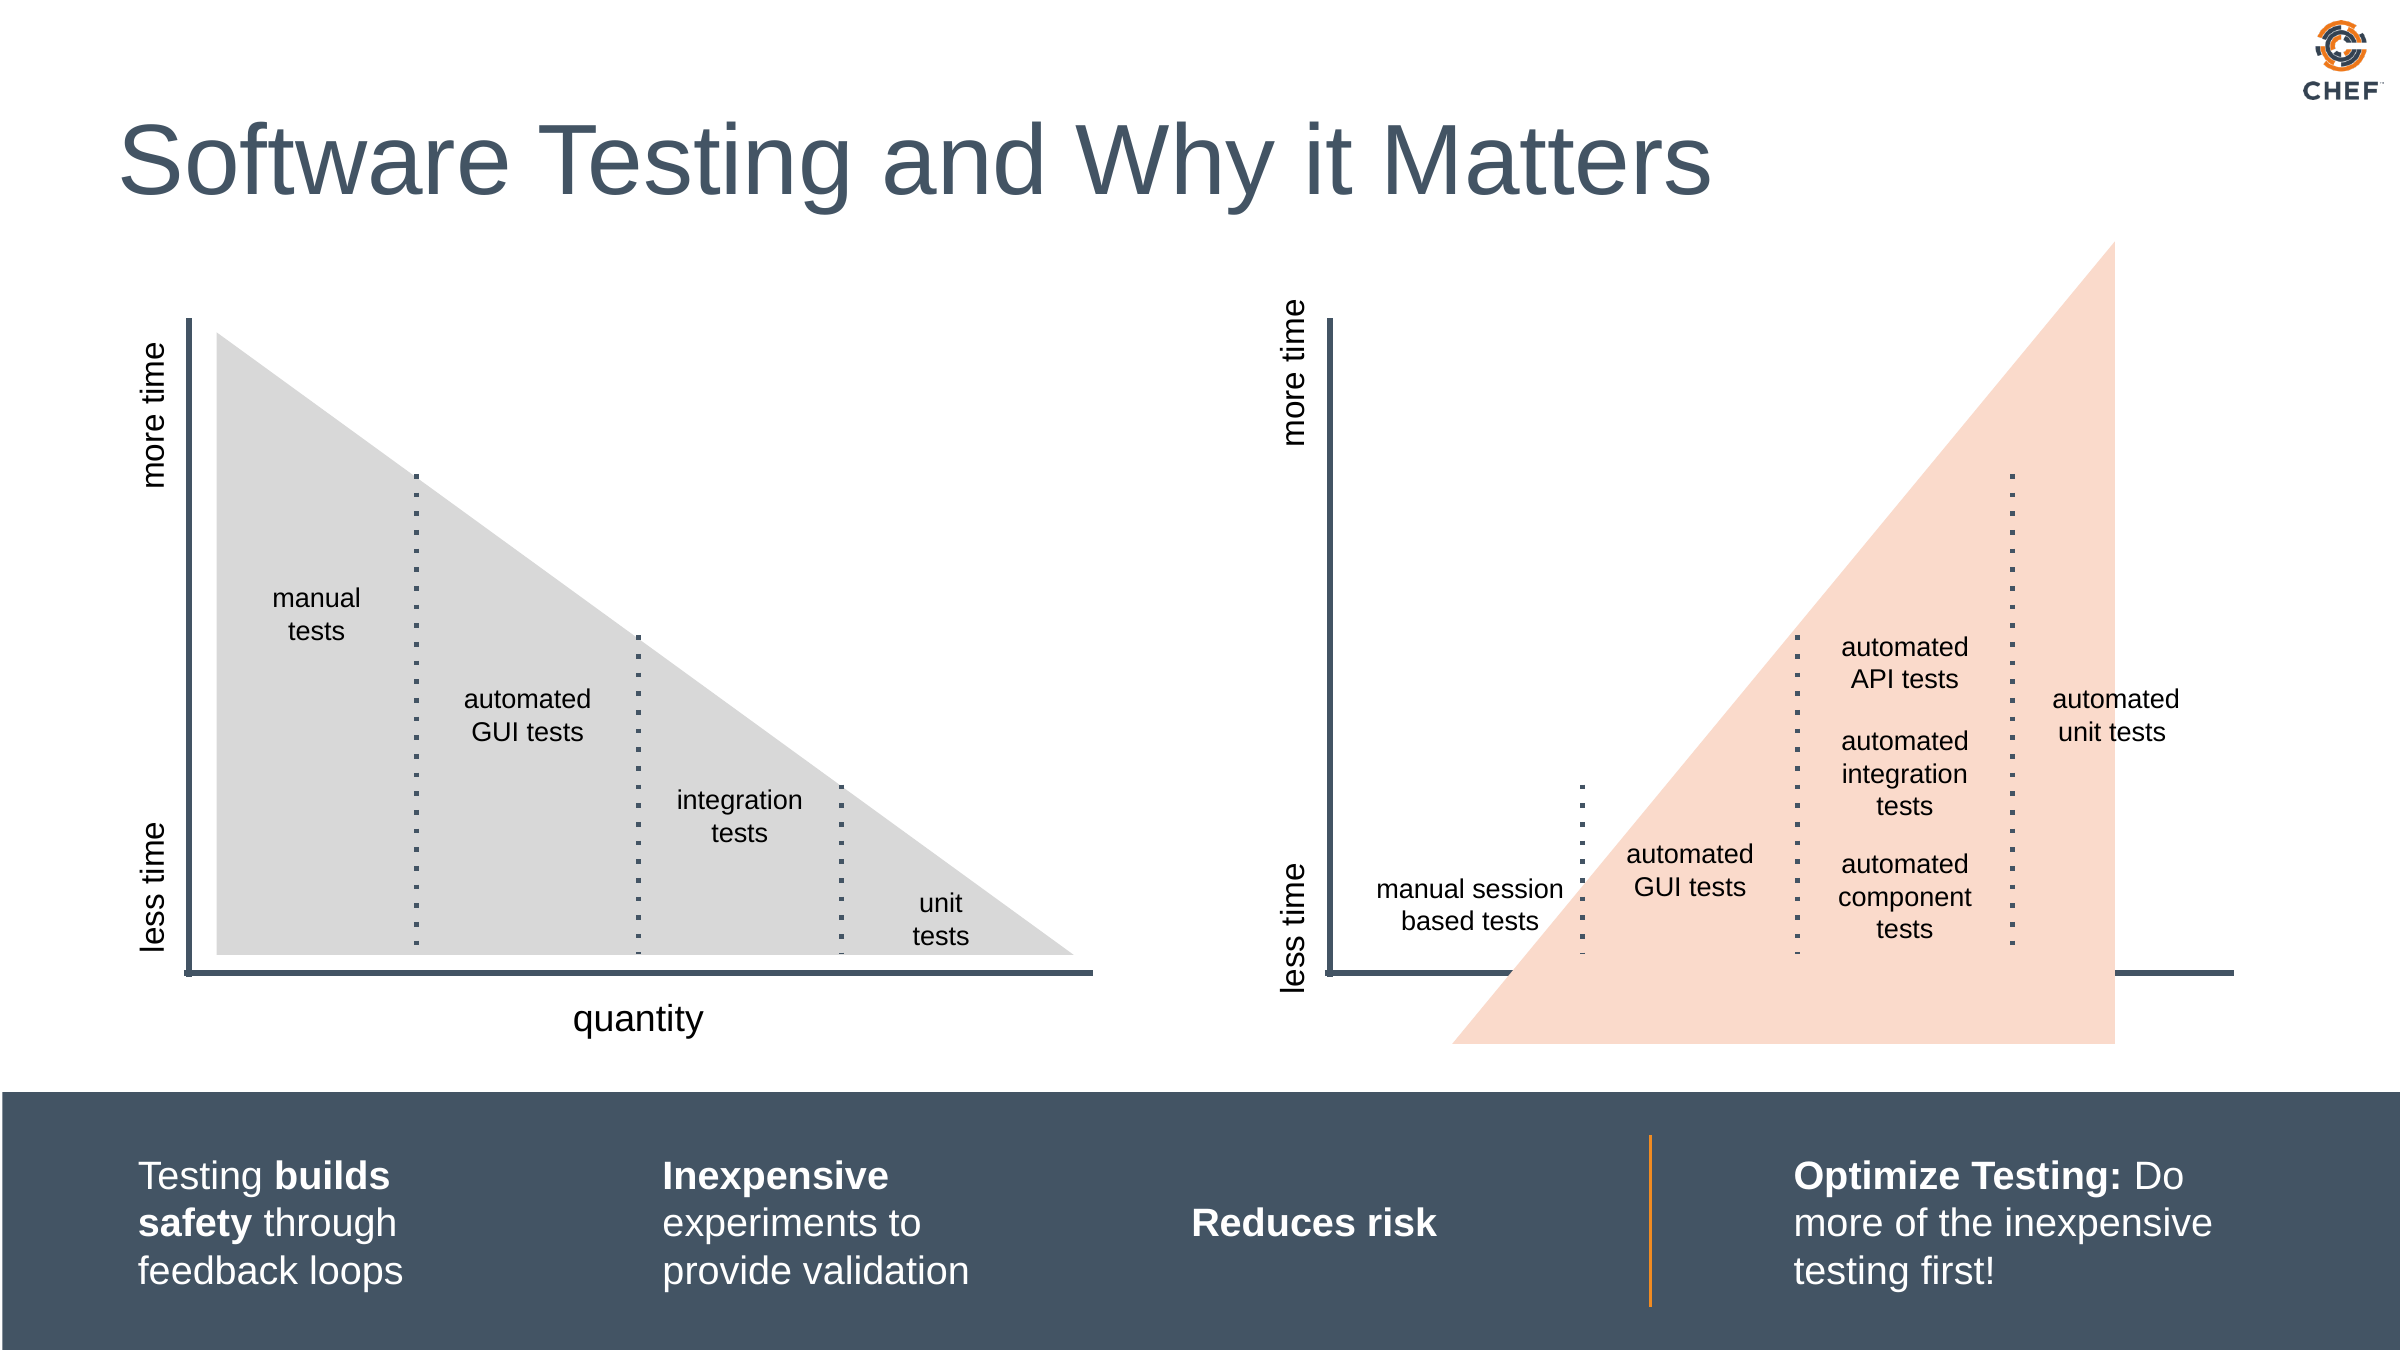

# Software Testing and Why it Matters

more time
automated
API tests
 automated unit tests
automated
integration tests
less time
automated
GUI tests
automated
component tests
manual session based tests
quantity

more time
manual
tests
automated
GUI tests
integration
tests
less time
unit
tests
quantity

Testing builds safety through feedback loops
Inexpensive experiments to provide validation
Reduces risk
Optimize Testing: Do more of the inexpensive testing first!